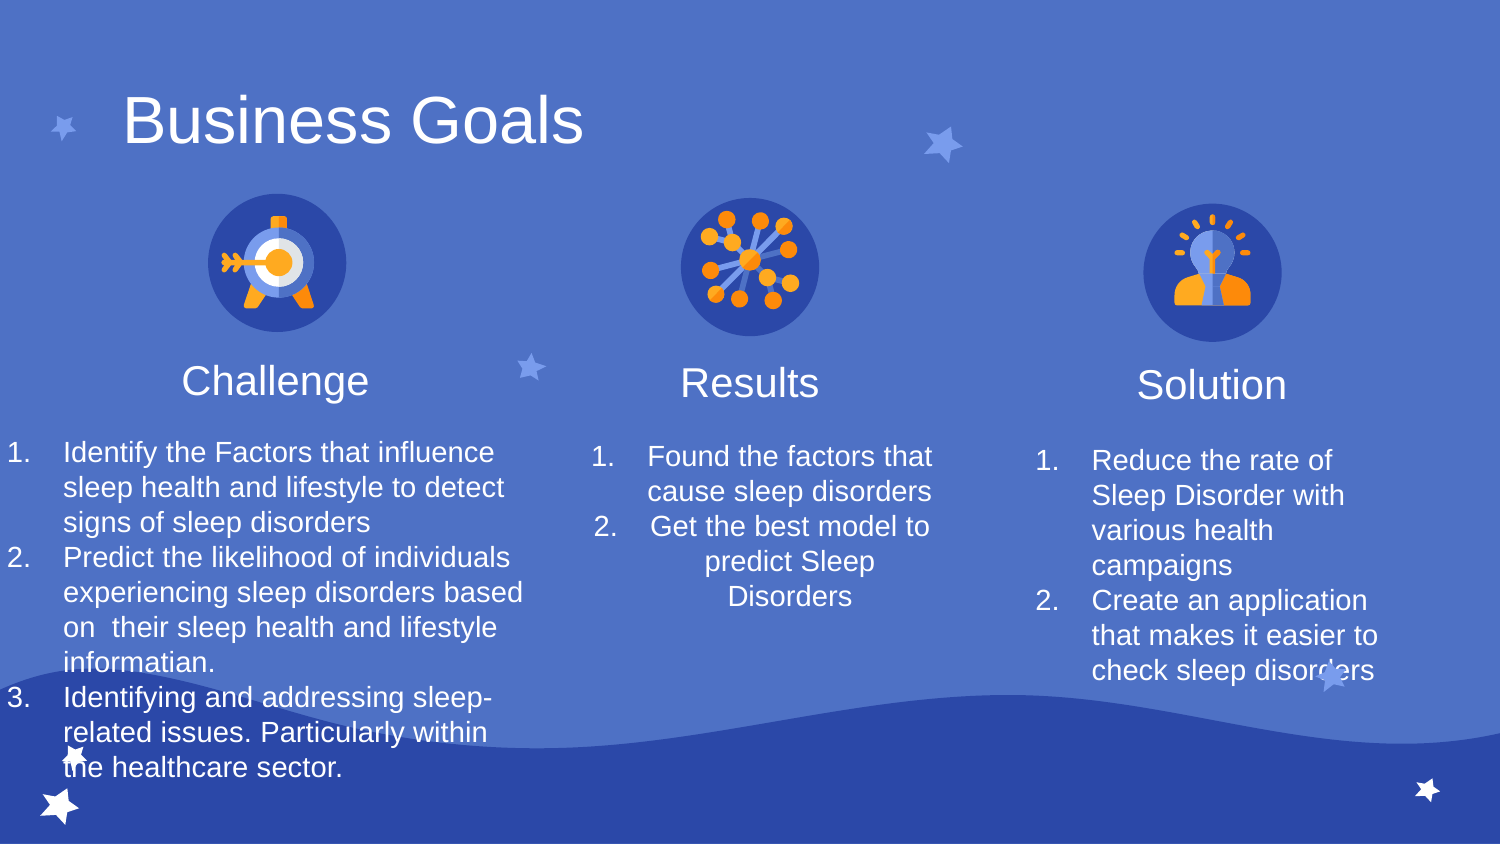

# Business Goals

Challenge
Results
Solution

Identify the Factors that influence sleep health and lifestyle to detect signs of sleep disorders
Predict the likelihood of individuals experiencing sleep disorders based on  their sleep health and lifestyle informatian.
Identifying and addressing sleep-related issues. Particularly within the healthcare sector.
Found the factors that cause sleep disorders
Get the best model to predict Sleep Disorders
Reduce the rate of Sleep Disorder with various health campaigns
Create an application that makes it easier to check sleep disorders